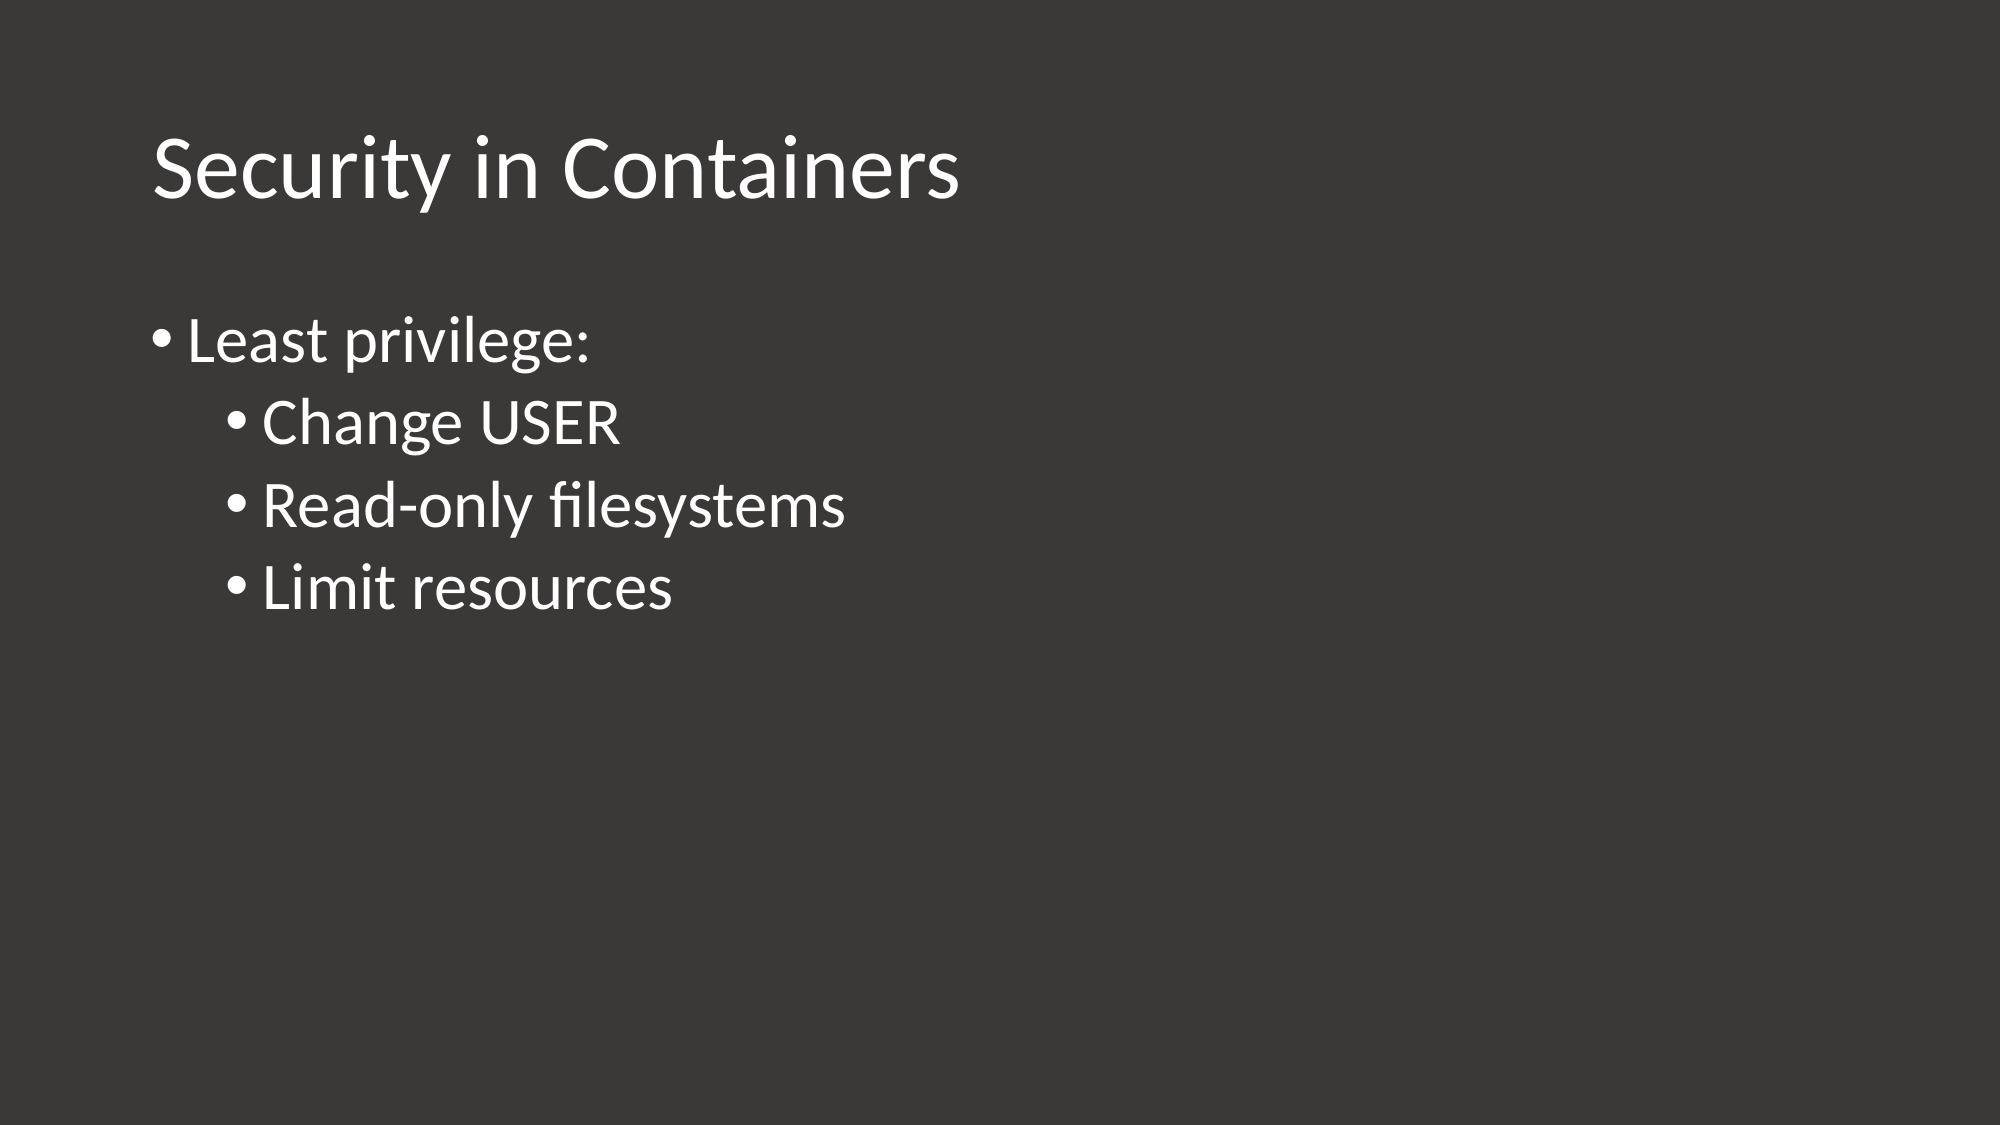

# Security in Containers
Least privilege:
Change USER
Read-only filesystems
Limit resources